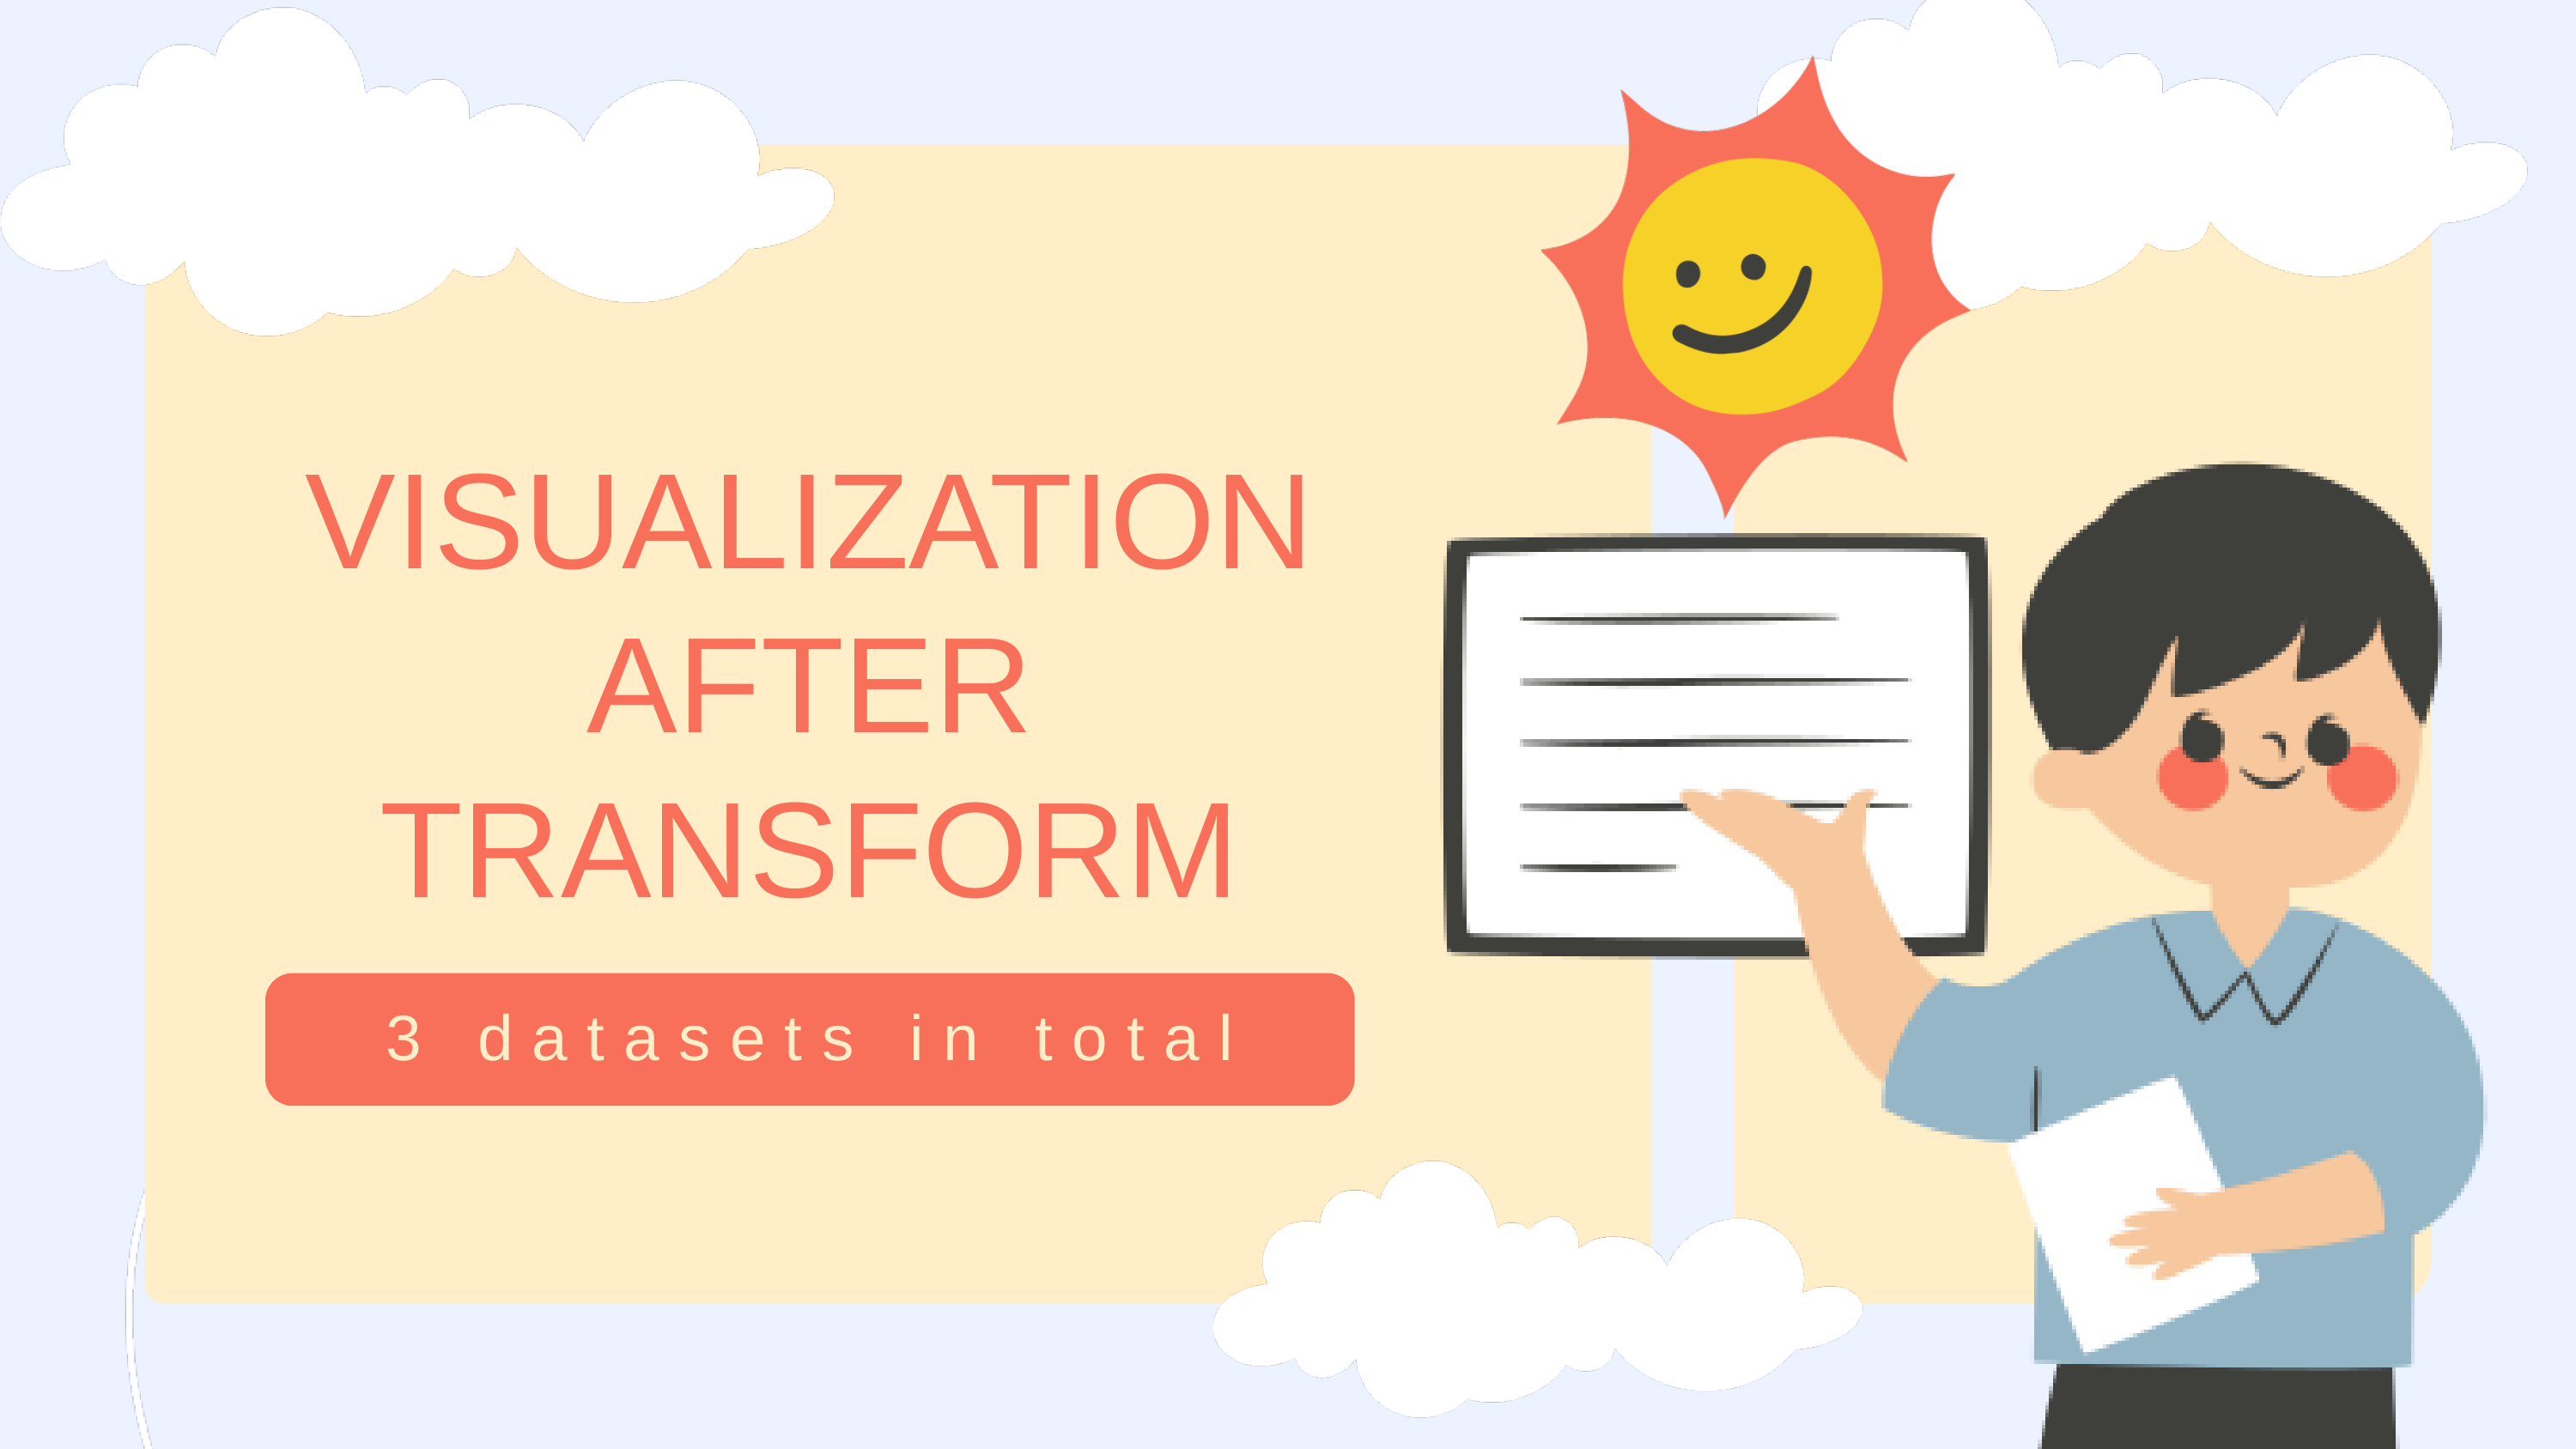

VISUALIZATION
AFTER TRANSFORM

3 datasets in total